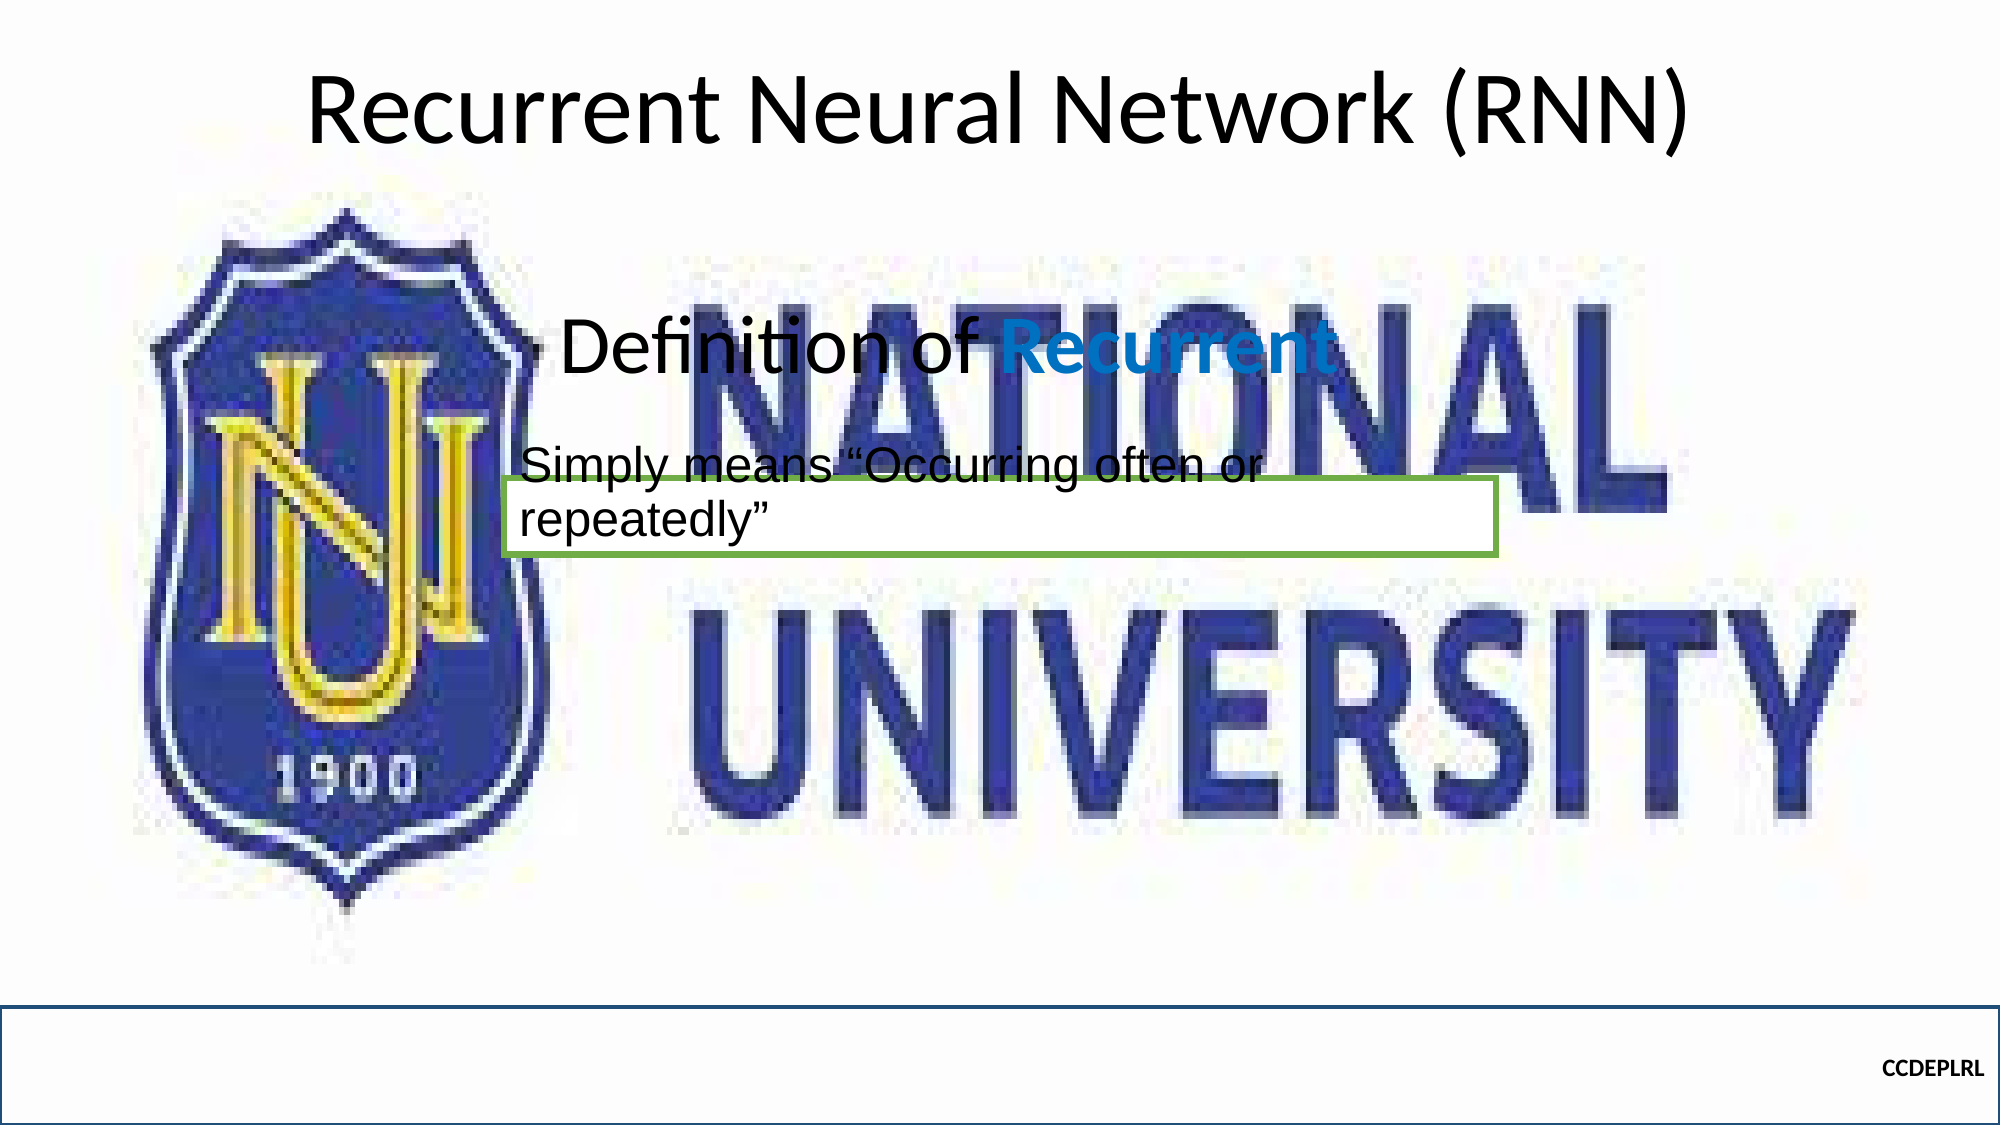

# Recurrent Neural Network (RNN)

Definition of Recurrent

Simply means “Occurring often or repeatedly”
CCDEPLRL